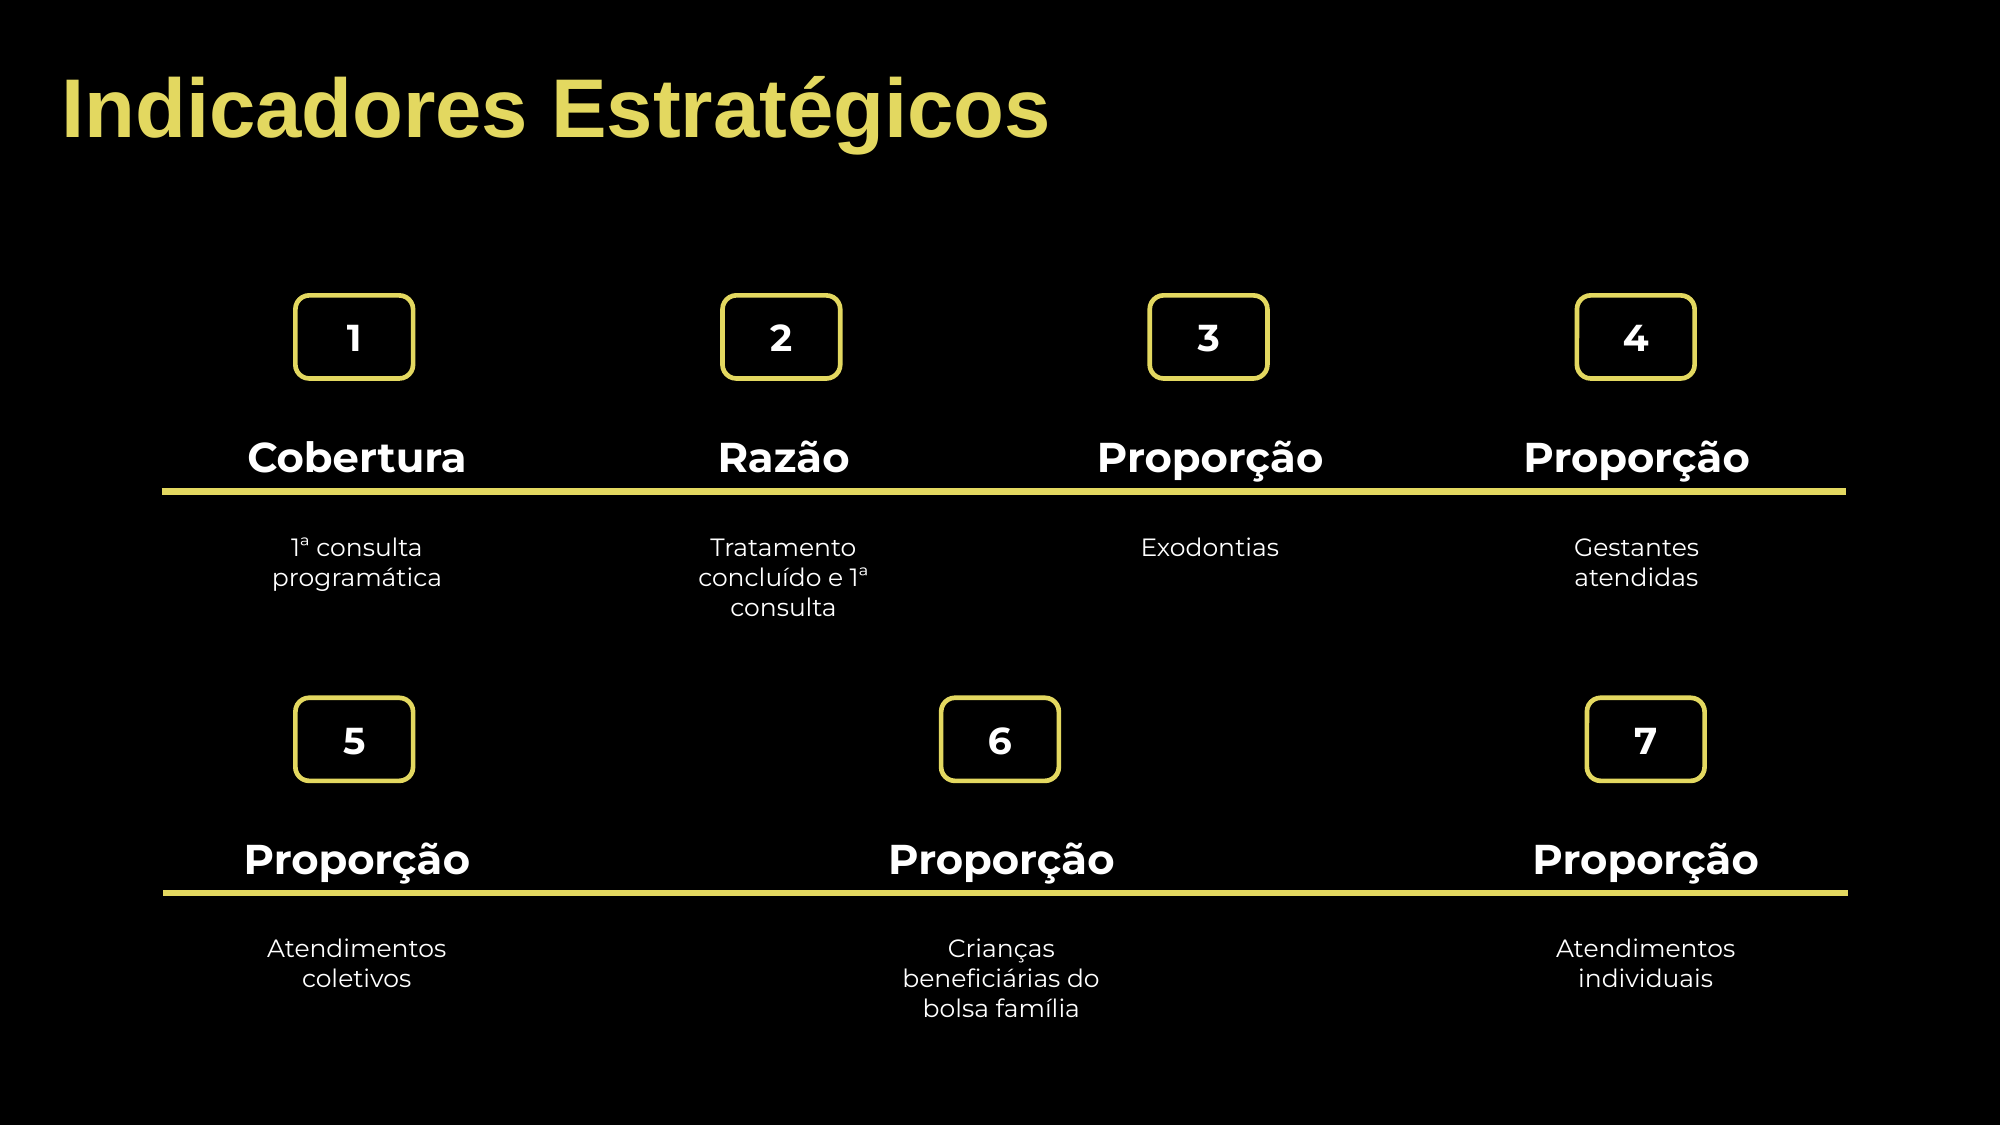

Indicadores Estratégicos
Cobertura
1ª consulta programática
Razão
Tratamento concluído e 1ª consulta
Proporção
Exodontias
Proporção
Gestantes atendidas
Proporção
Atendimentos coletivos
Proporção
Crianças beneficiárias do bolsa família
Proporção
Atendimentos individuais